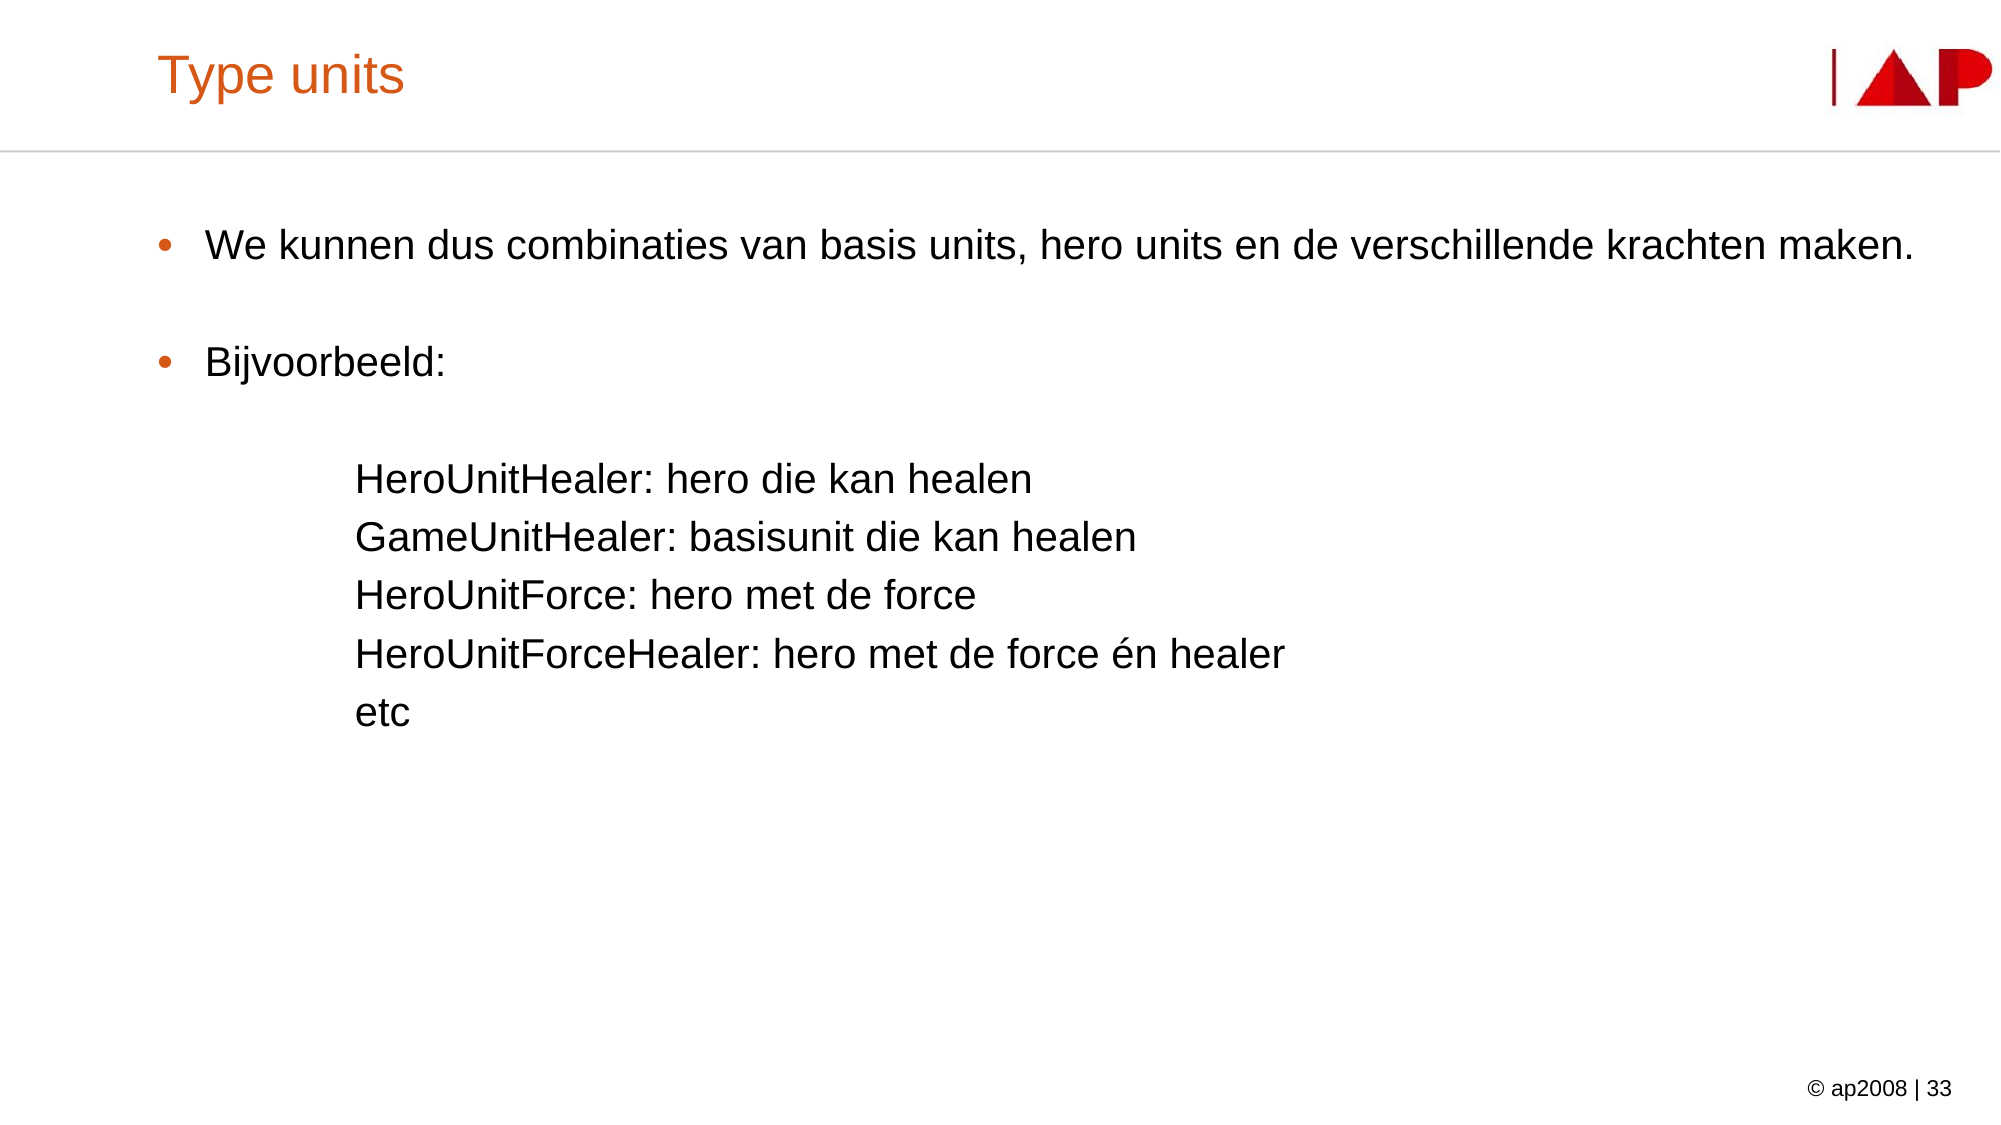

# Type units
We kunnen dus combinaties van basis units, hero units en de verschillende krachten maken.

Bijvoorbeeld:

		HeroUnitHealer: hero die kan healen
		GameUnitHealer: basisunit die kan healen
		HeroUnitForce: hero met de force
		HeroUnitForceHealer: hero met de force én healer
		etc

© ap2008 | 33